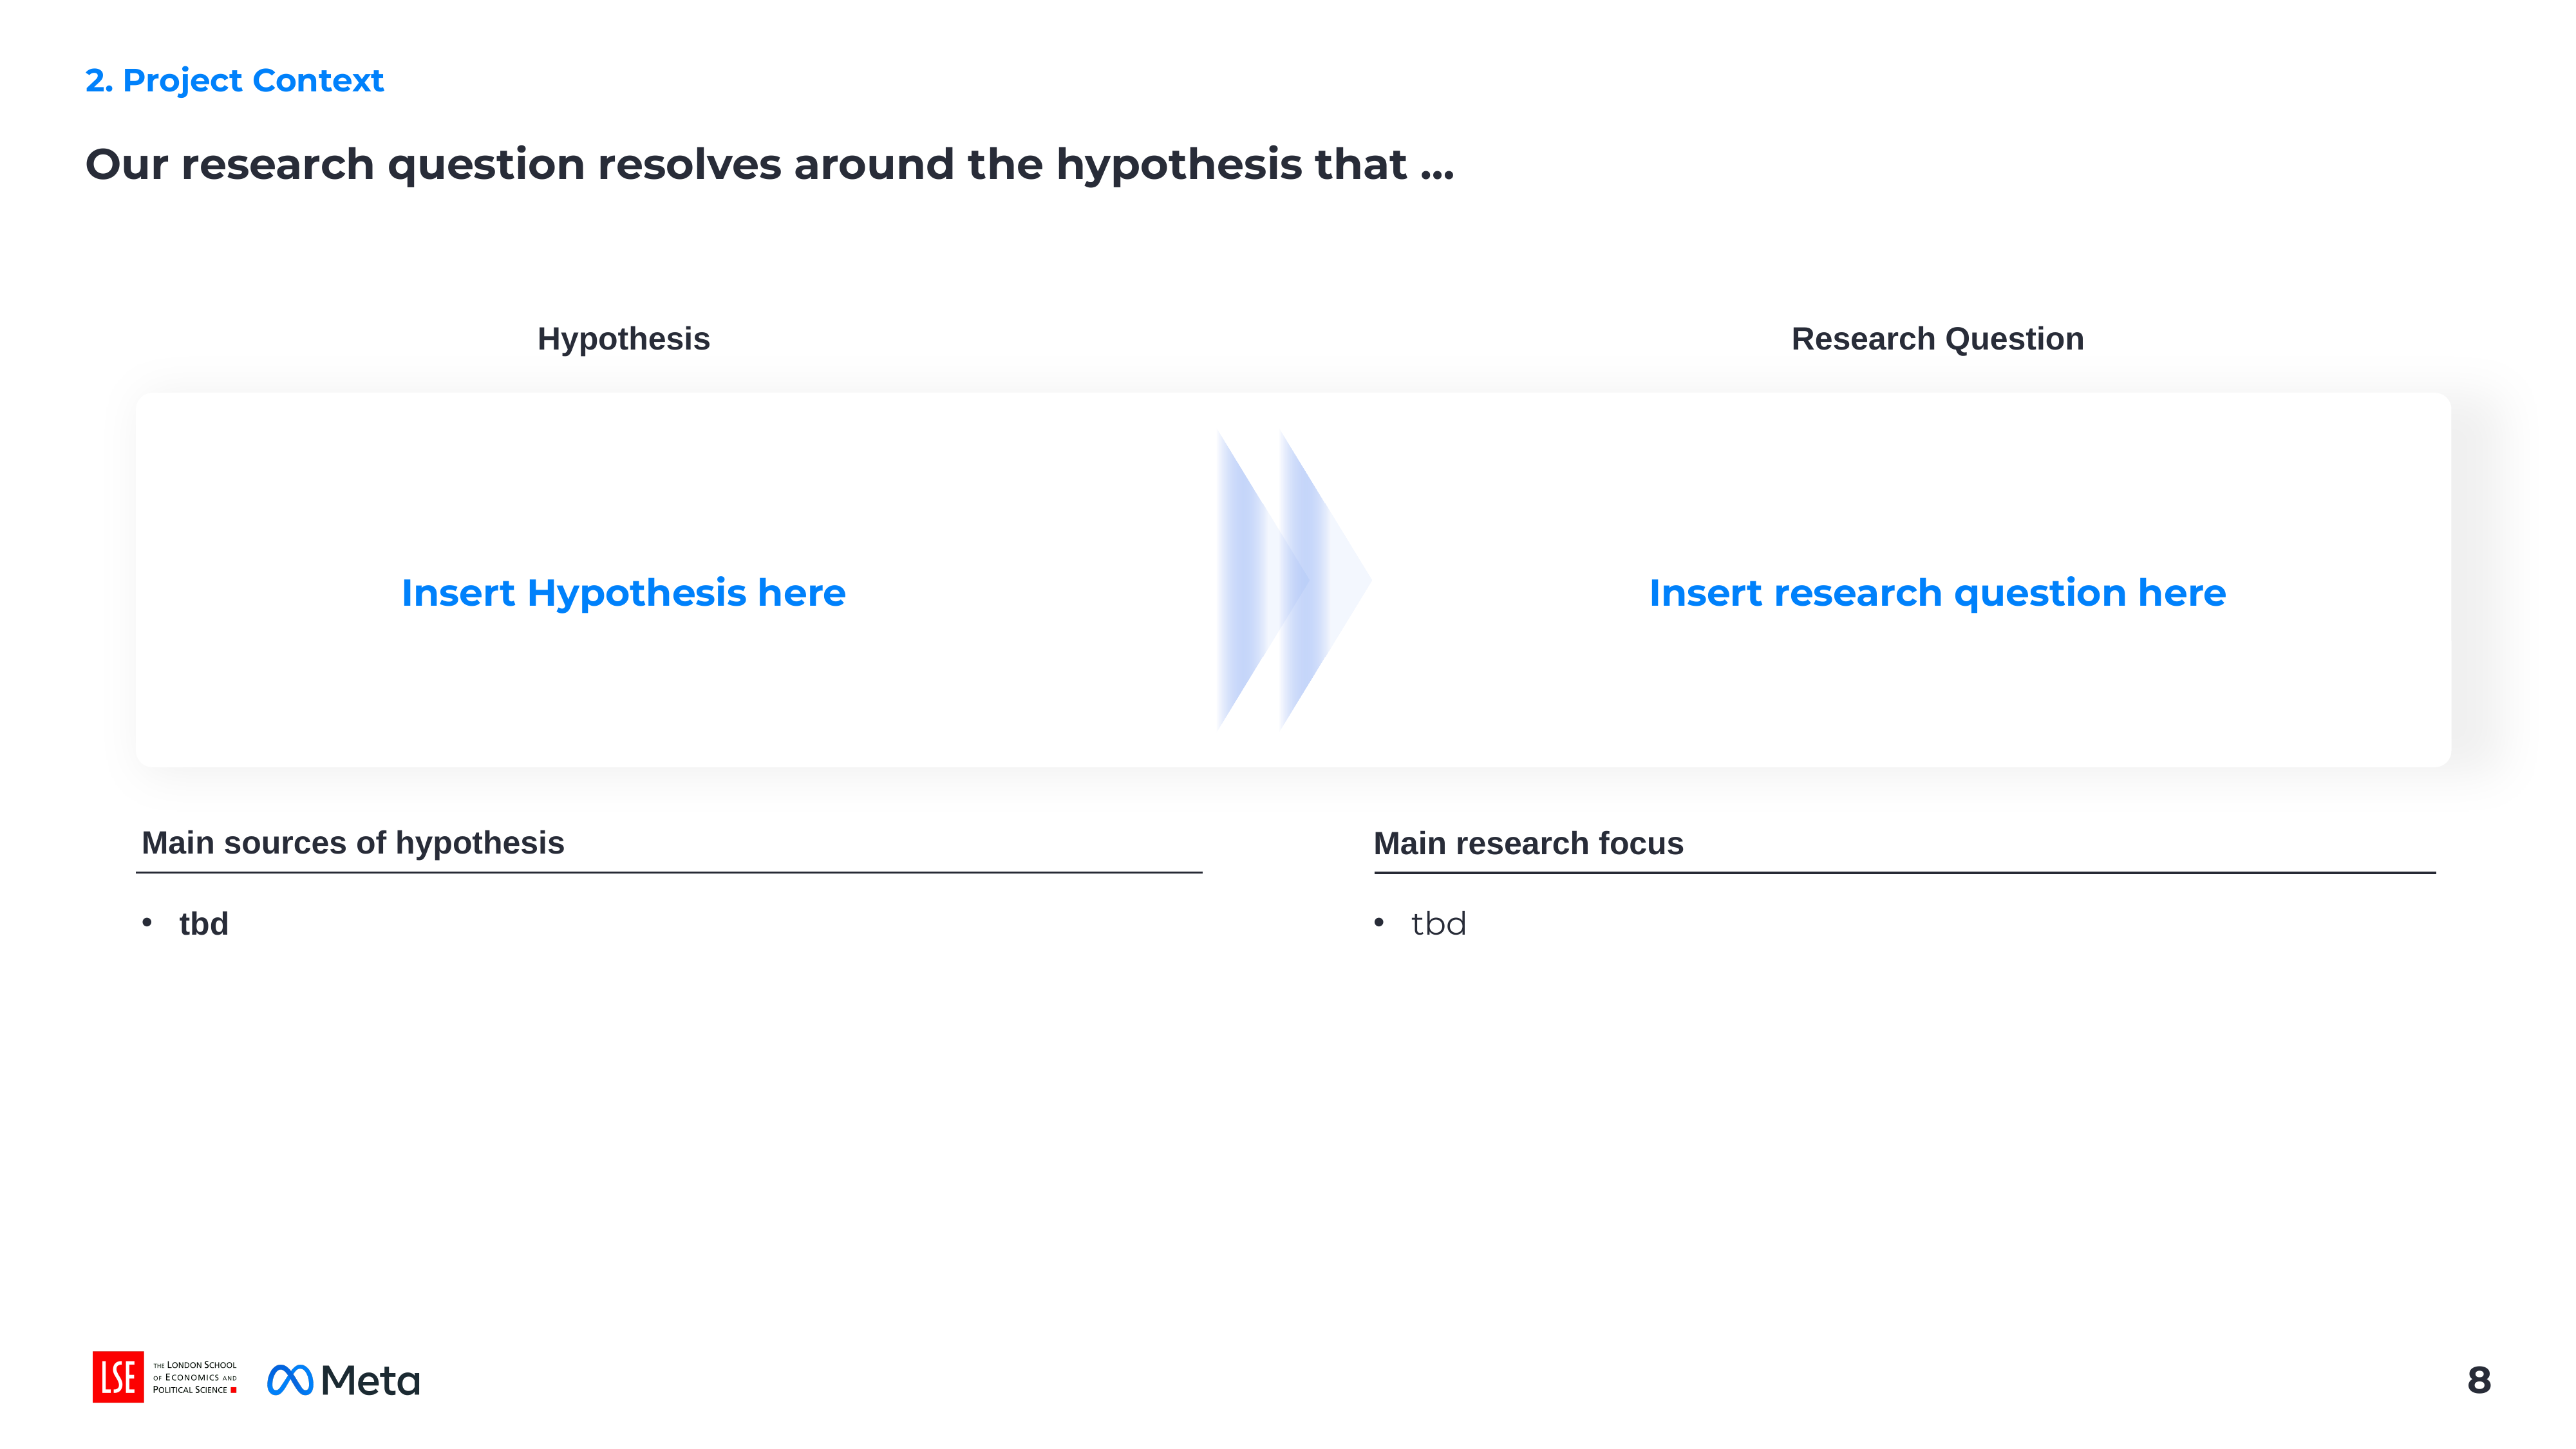

2. Project Context
Our research question resolves around the hypothesis that …
Hypothesis
Research Question

Insert Hypothesis here
Insert research question here
Main sources of hypothesis
Main research focus
tbd
tbd